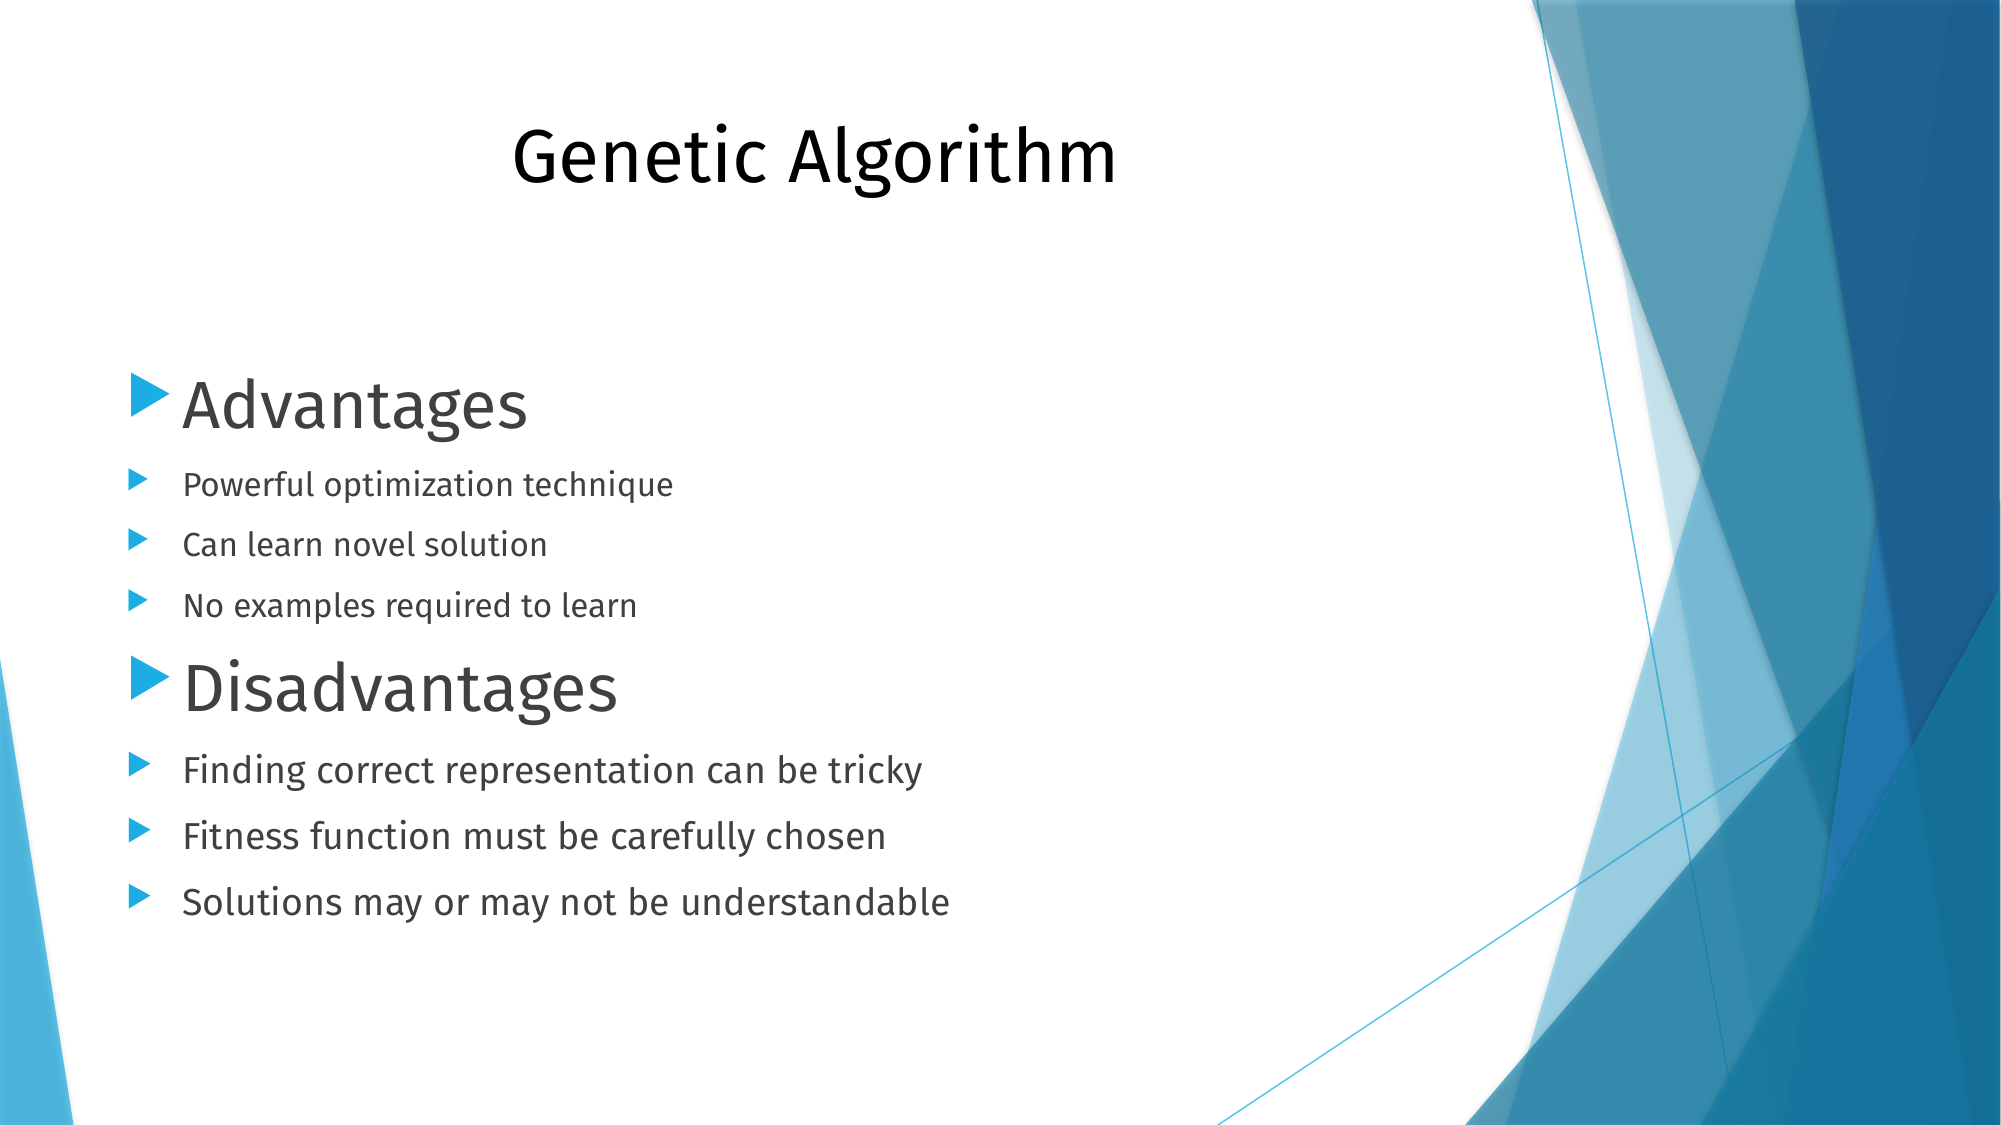

# Genetic Algorithm
Advantages
Powerful optimization technique
Can learn novel solution
No examples required to learn
Disadvantages
Finding correct representation can be tricky
Fitness function must be carefully chosen
Solutions may or may not be understandable